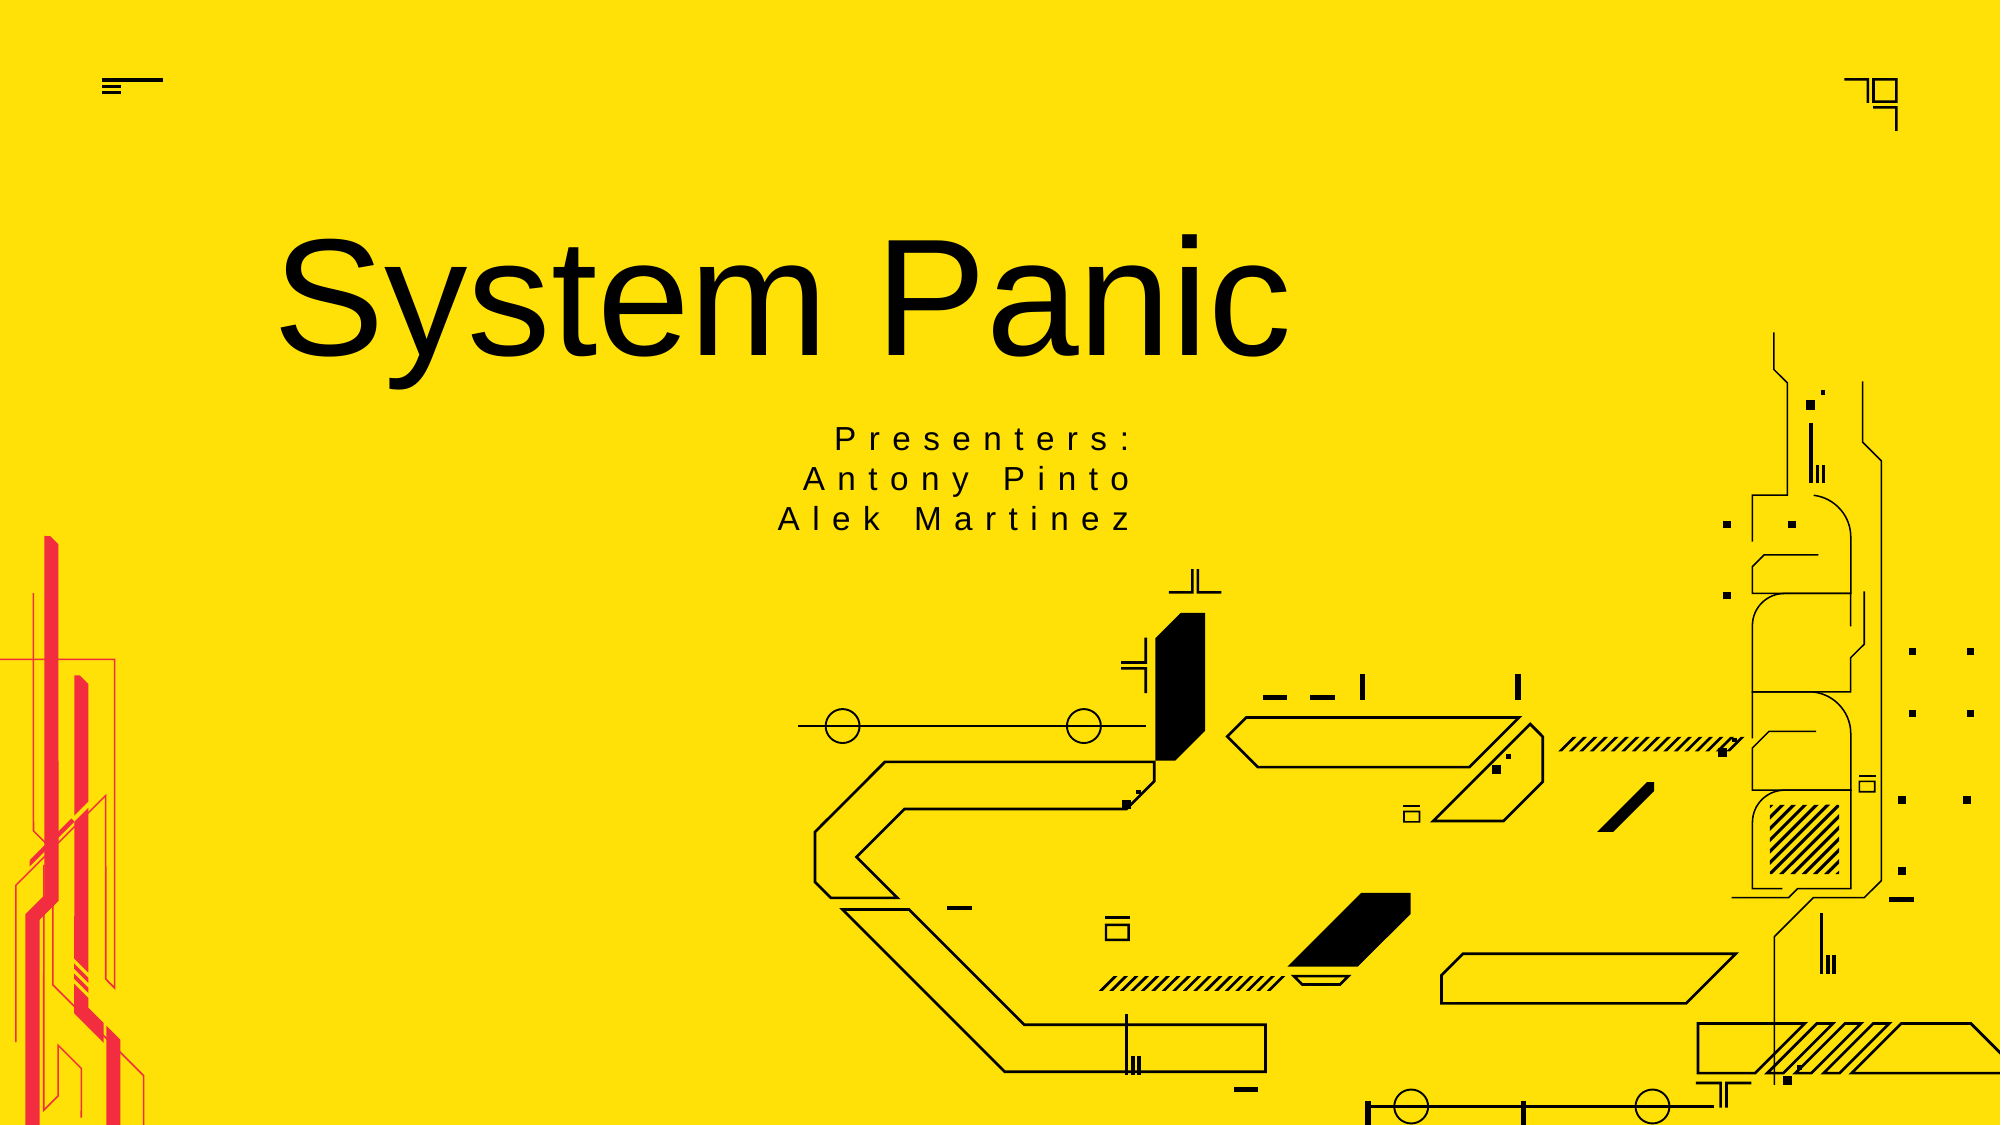

System Panic

Presenters:
Antony Pinto
Alek Martinez